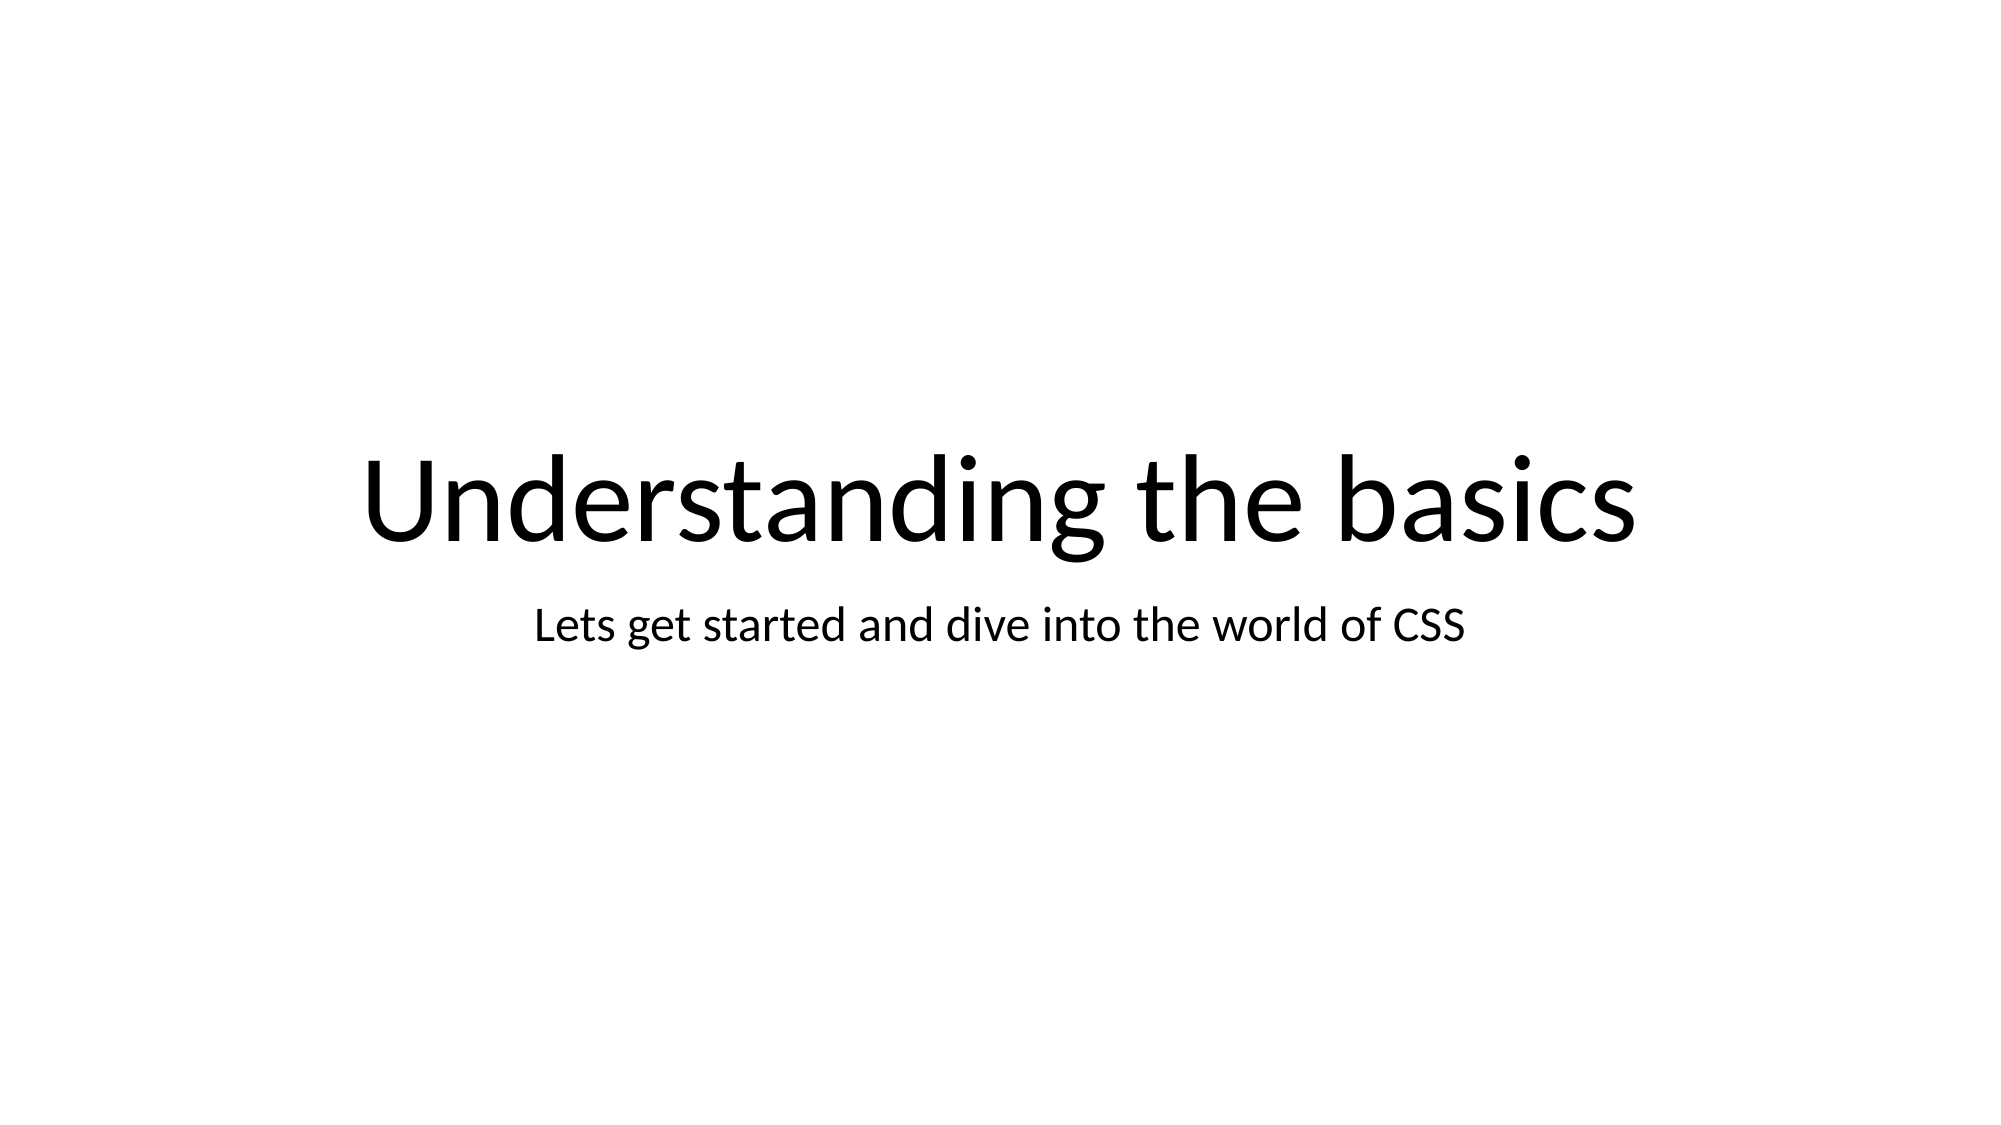

# Understanding the basics
Lets get started and dive into the world of CSS